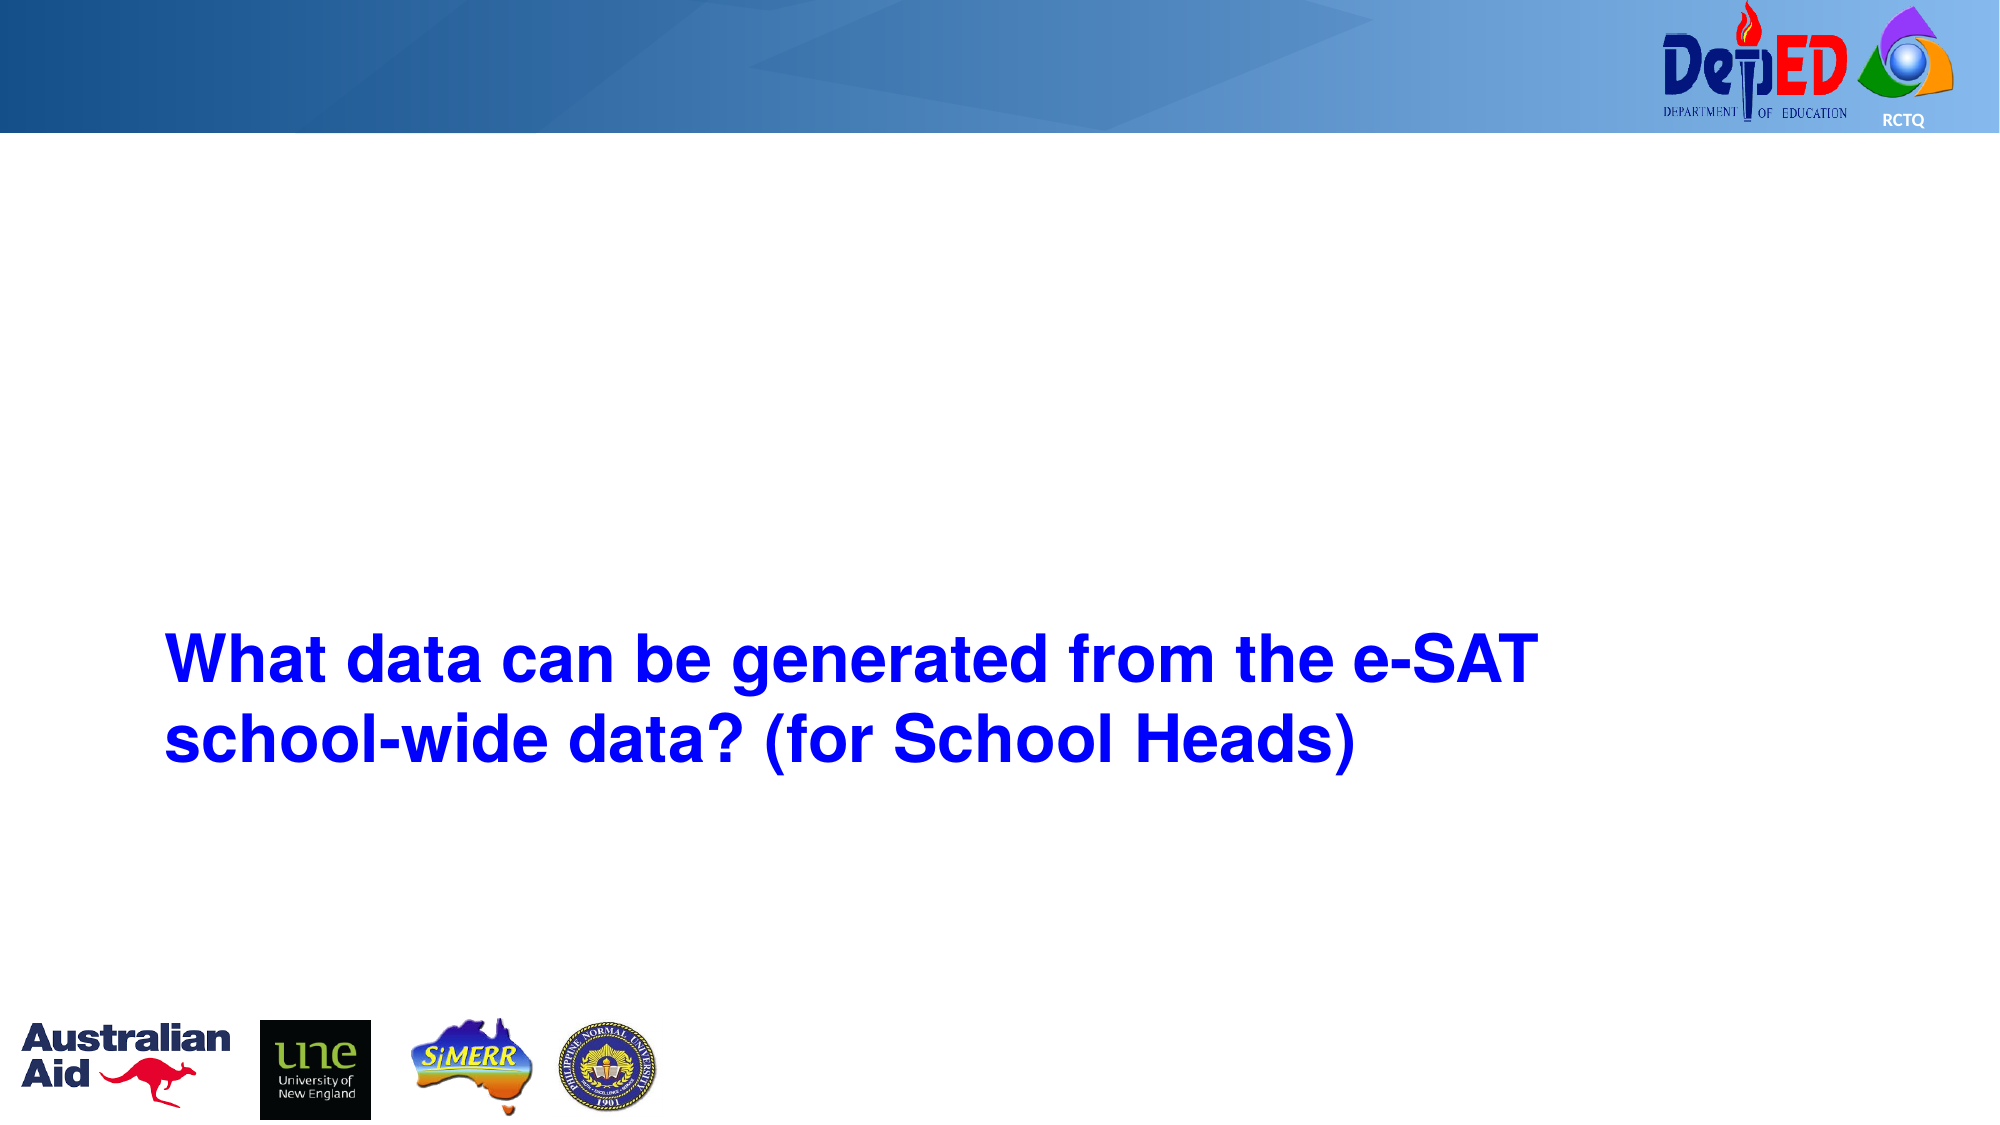

What data can be generated from the e-SAT school-wide data? (for School Heads)